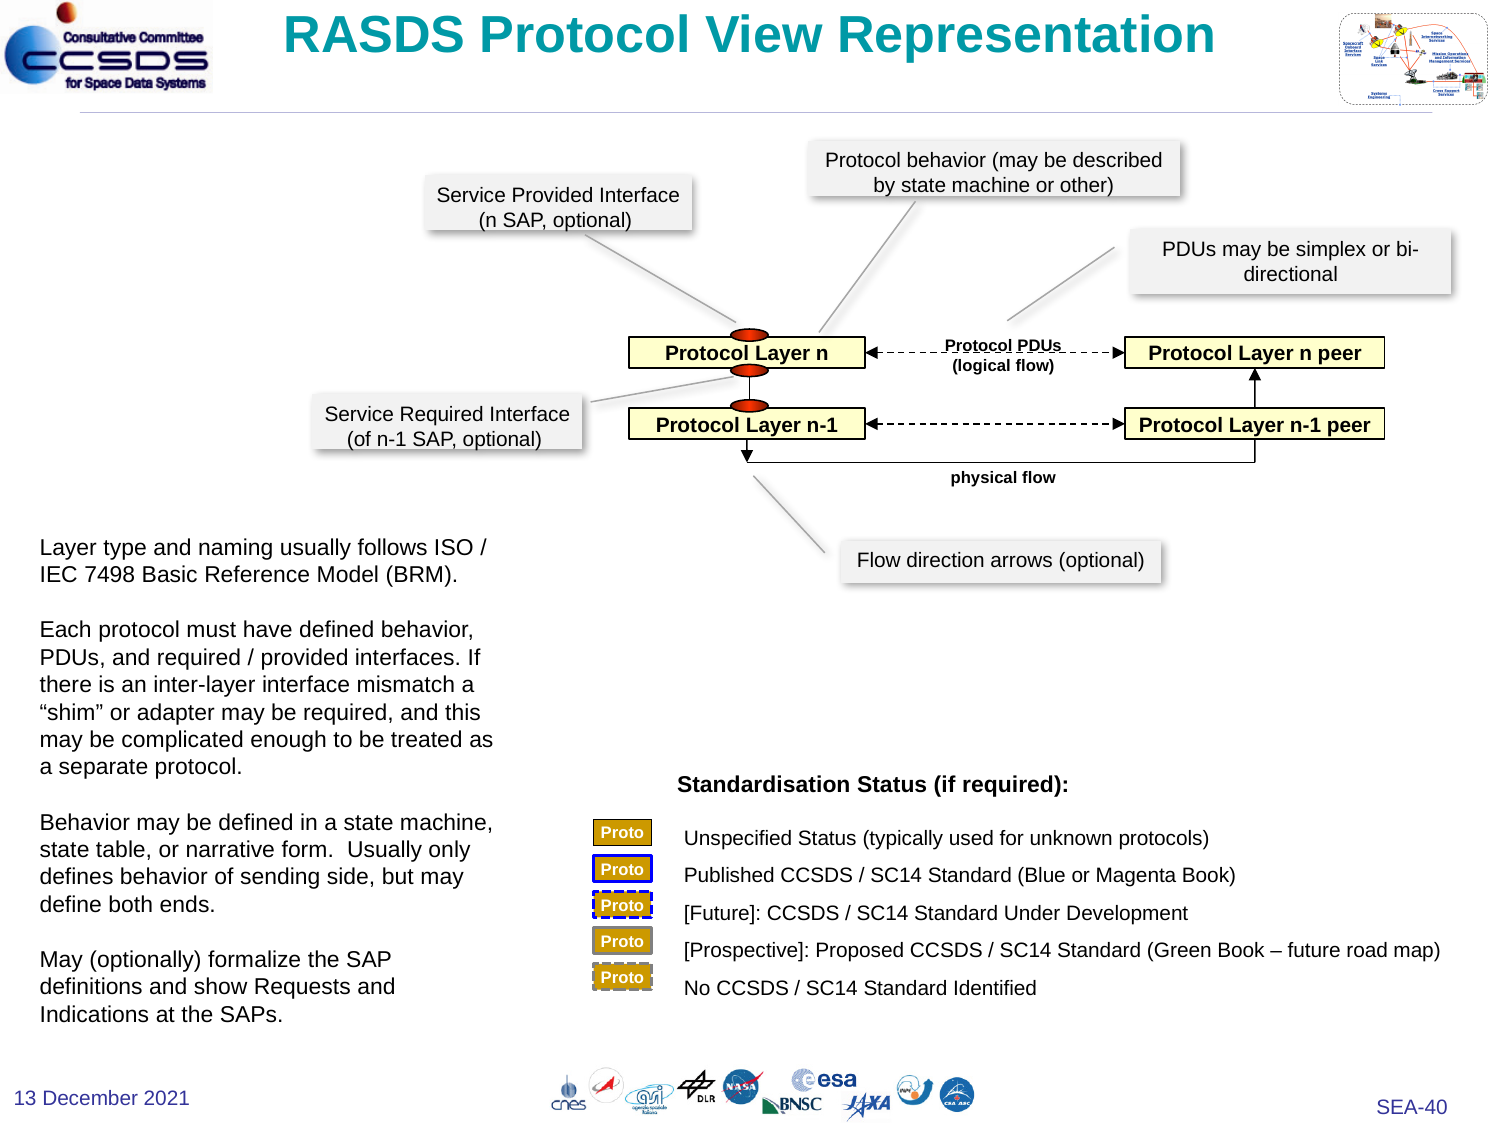

# RASDS Protocol View Representation
Protocol behavior (may be described by state machine or other)
Service Provided Interface (n SAP, optional)
PDUs may be simplex or bi-directional

Protocol PDUs
(logical flow)
Protocol Layer n
Protocol Layer n peer

Service Required Interface (of n-1 SAP, optional)

Protocol Layer n-1
Protocol Layer n-1 peer
physical flow
Layer type and naming usually follows ISO / IEC 7498 Basic Reference Model (BRM).

Each protocol must have defined behavior, PDUs, and required / provided interfaces. If there is an inter-layer interface mismatch a “shim” or adapter may be required, and this may be complicated enough to be treated as a separate protocol.

Behavior may be defined in a state machine, state table, or narrative form.  Usually only defines behavior of sending side, but may define both ends.

May (optionally) formalize the SAP definitions and show Requests and Indications at the SAPs.

Flow direction arrows (optional)
Standardisation Status (if required):
Unspecified Status (typically used for unknown protocols)
Published CCSDS / SC14 Standard (Blue or Magenta Book)
[Future]: CCSDS / SC14 Standard Under Development
[Prospective]: Proposed CCSDS / SC14 Standard (Green Book – future road map)
No CCSDS / SC14 Standard Identified
Proto
Proto
Proto
Proto
Proto
13 December 2021